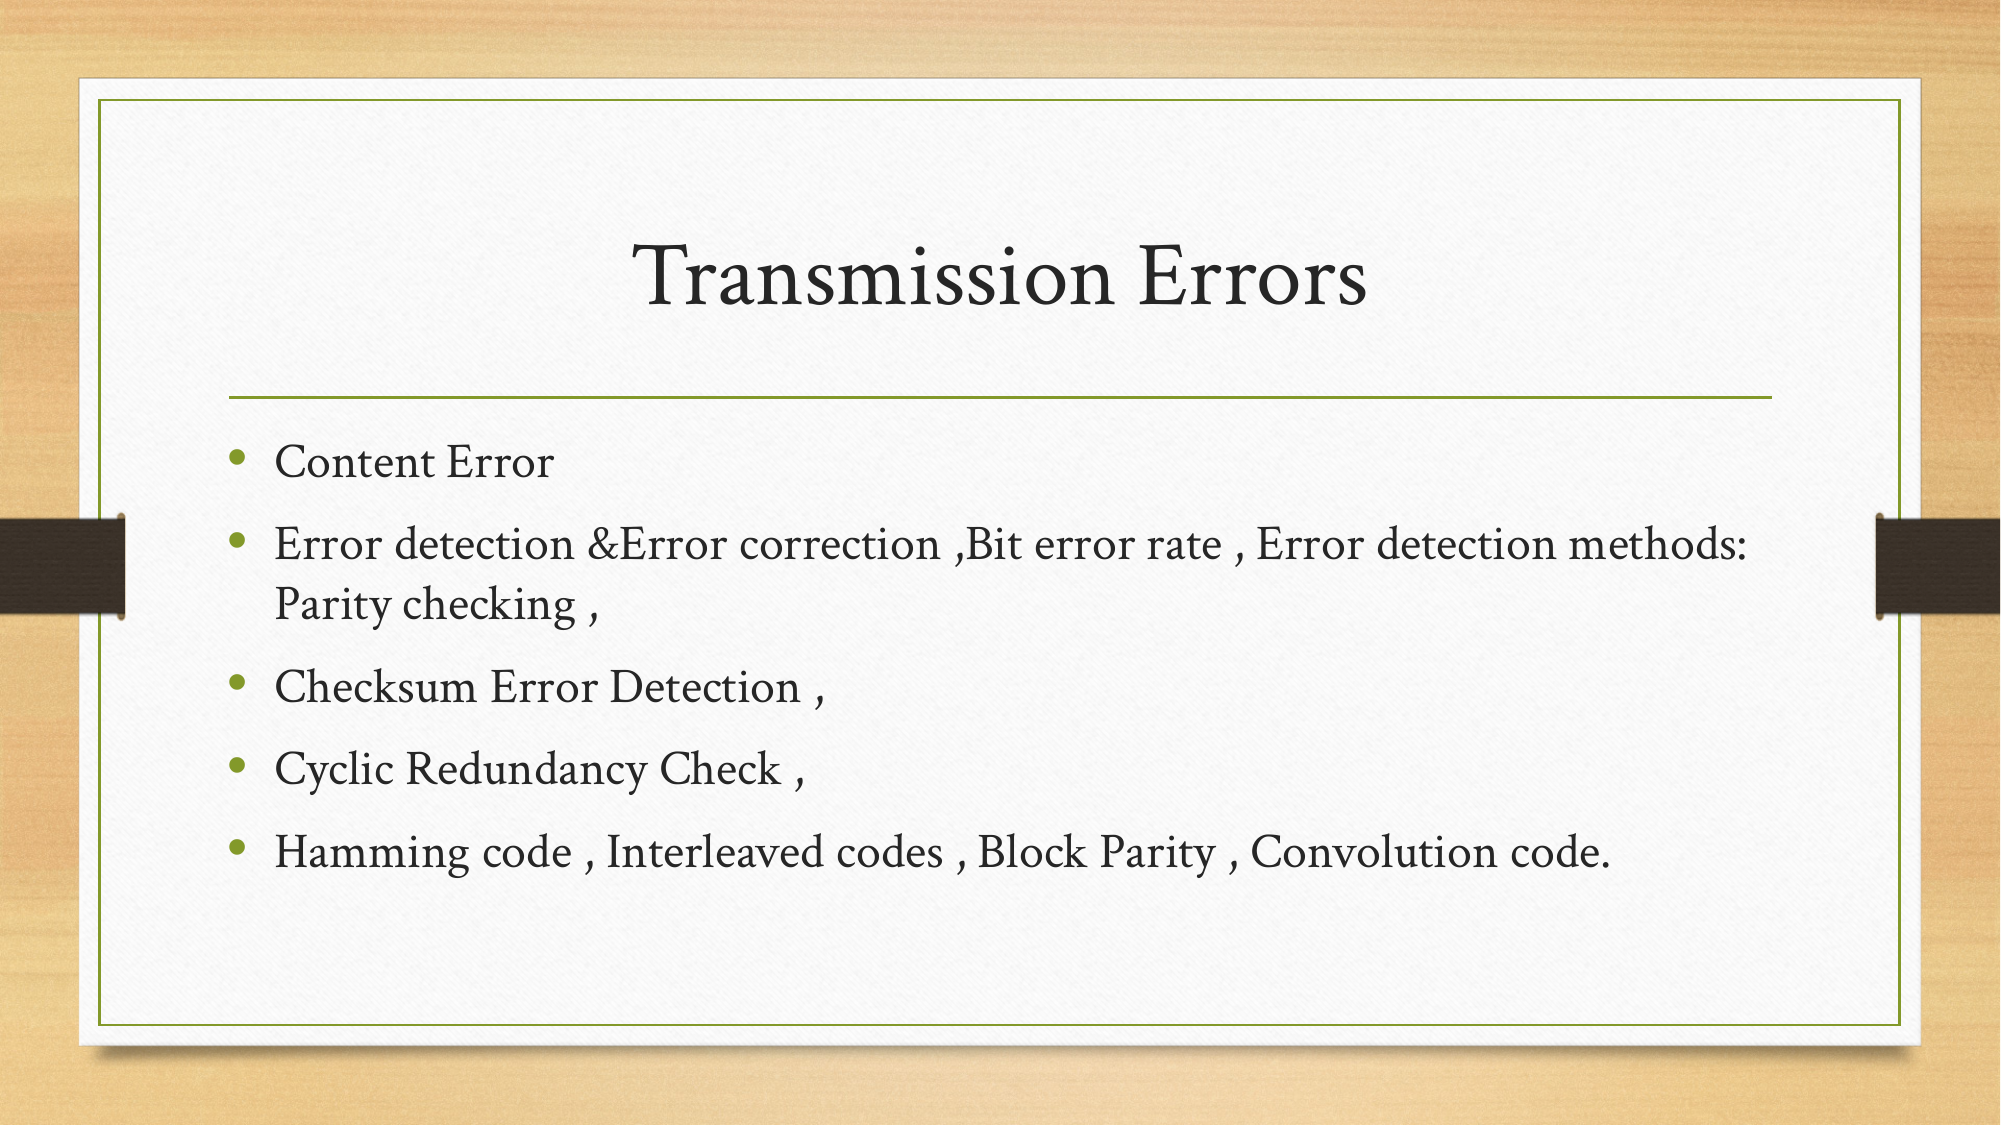

# Transmission Errors
Content Error
Error detection &Error correction ,Bit error rate , Error detection methods: Parity checking ,
Checksum Error Detection ,
Cyclic Redundancy Check ,
Hamming code , Interleaved codes , Block Parity , Convolution code.